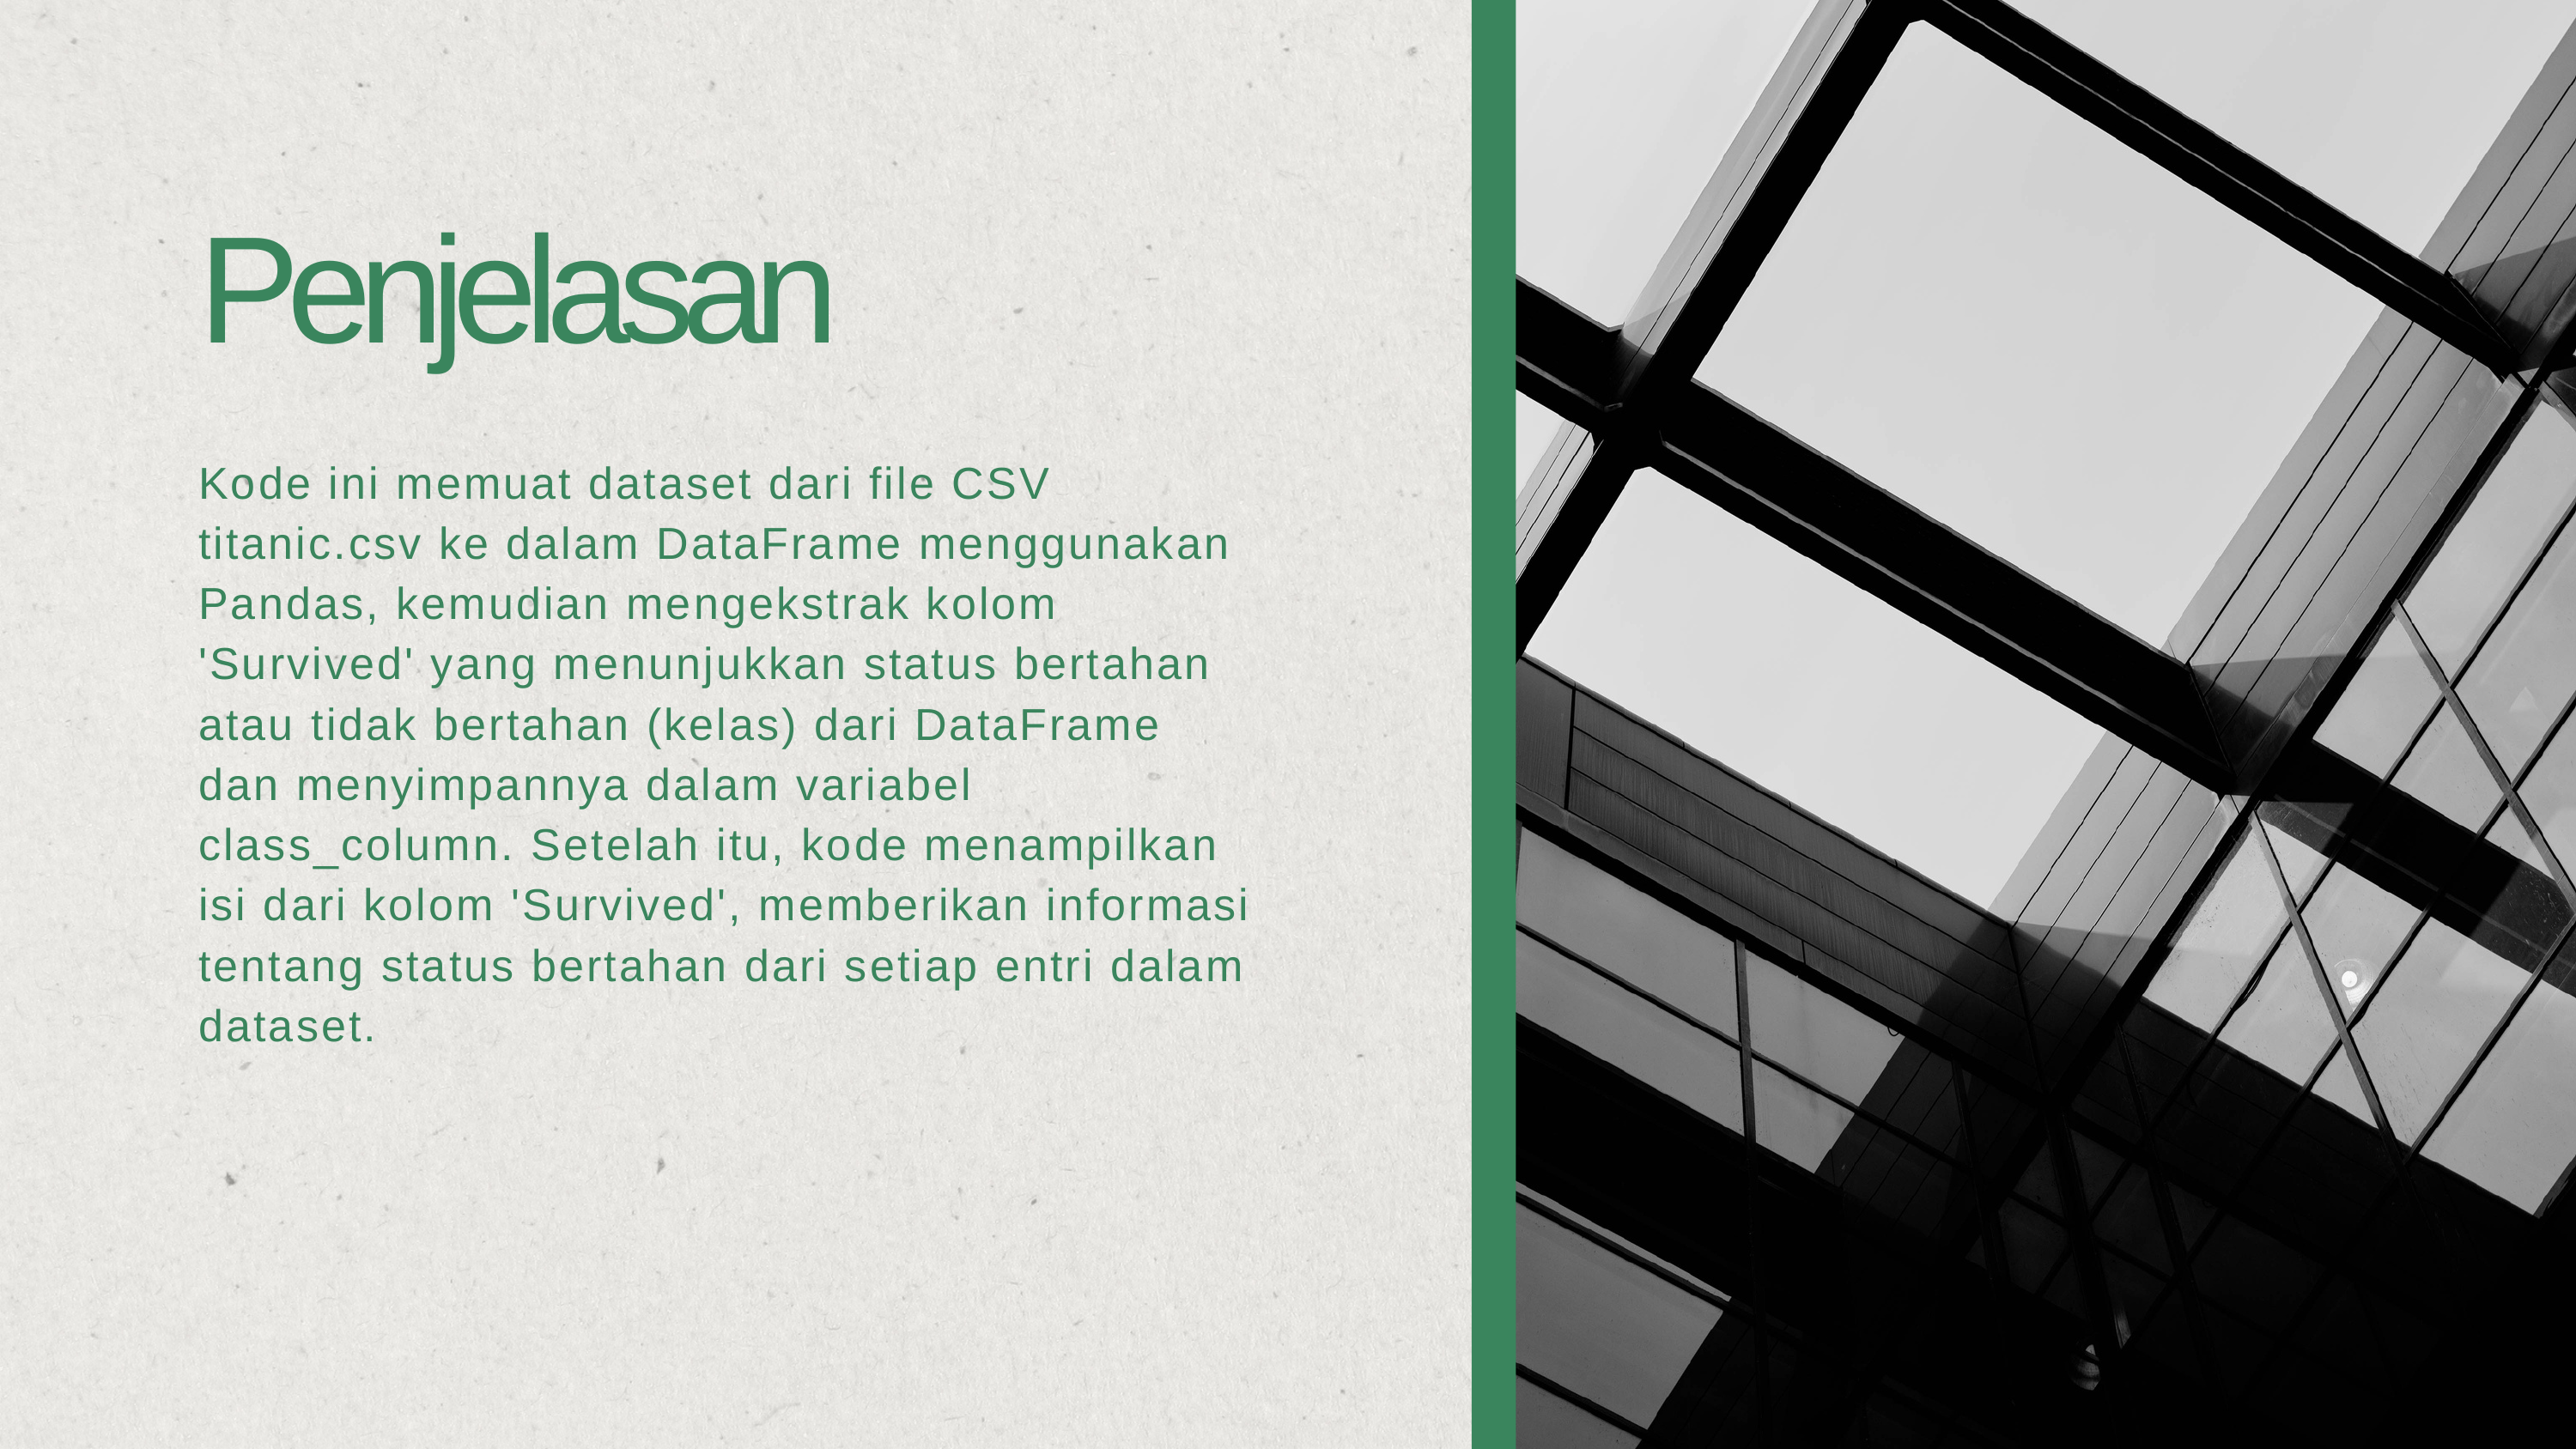

Penjelasan
Kode ini memuat dataset dari file CSV titanic.csv ke dalam DataFrame menggunakan Pandas, kemudian mengekstrak kolom 'Survived' yang menunjukkan status bertahan atau tidak bertahan (kelas) dari DataFrame dan menyimpannya dalam variabel class_column. Setelah itu, kode menampilkan isi dari kolom 'Survived', memberikan informasi tentang status bertahan dari setiap entri dalam dataset.